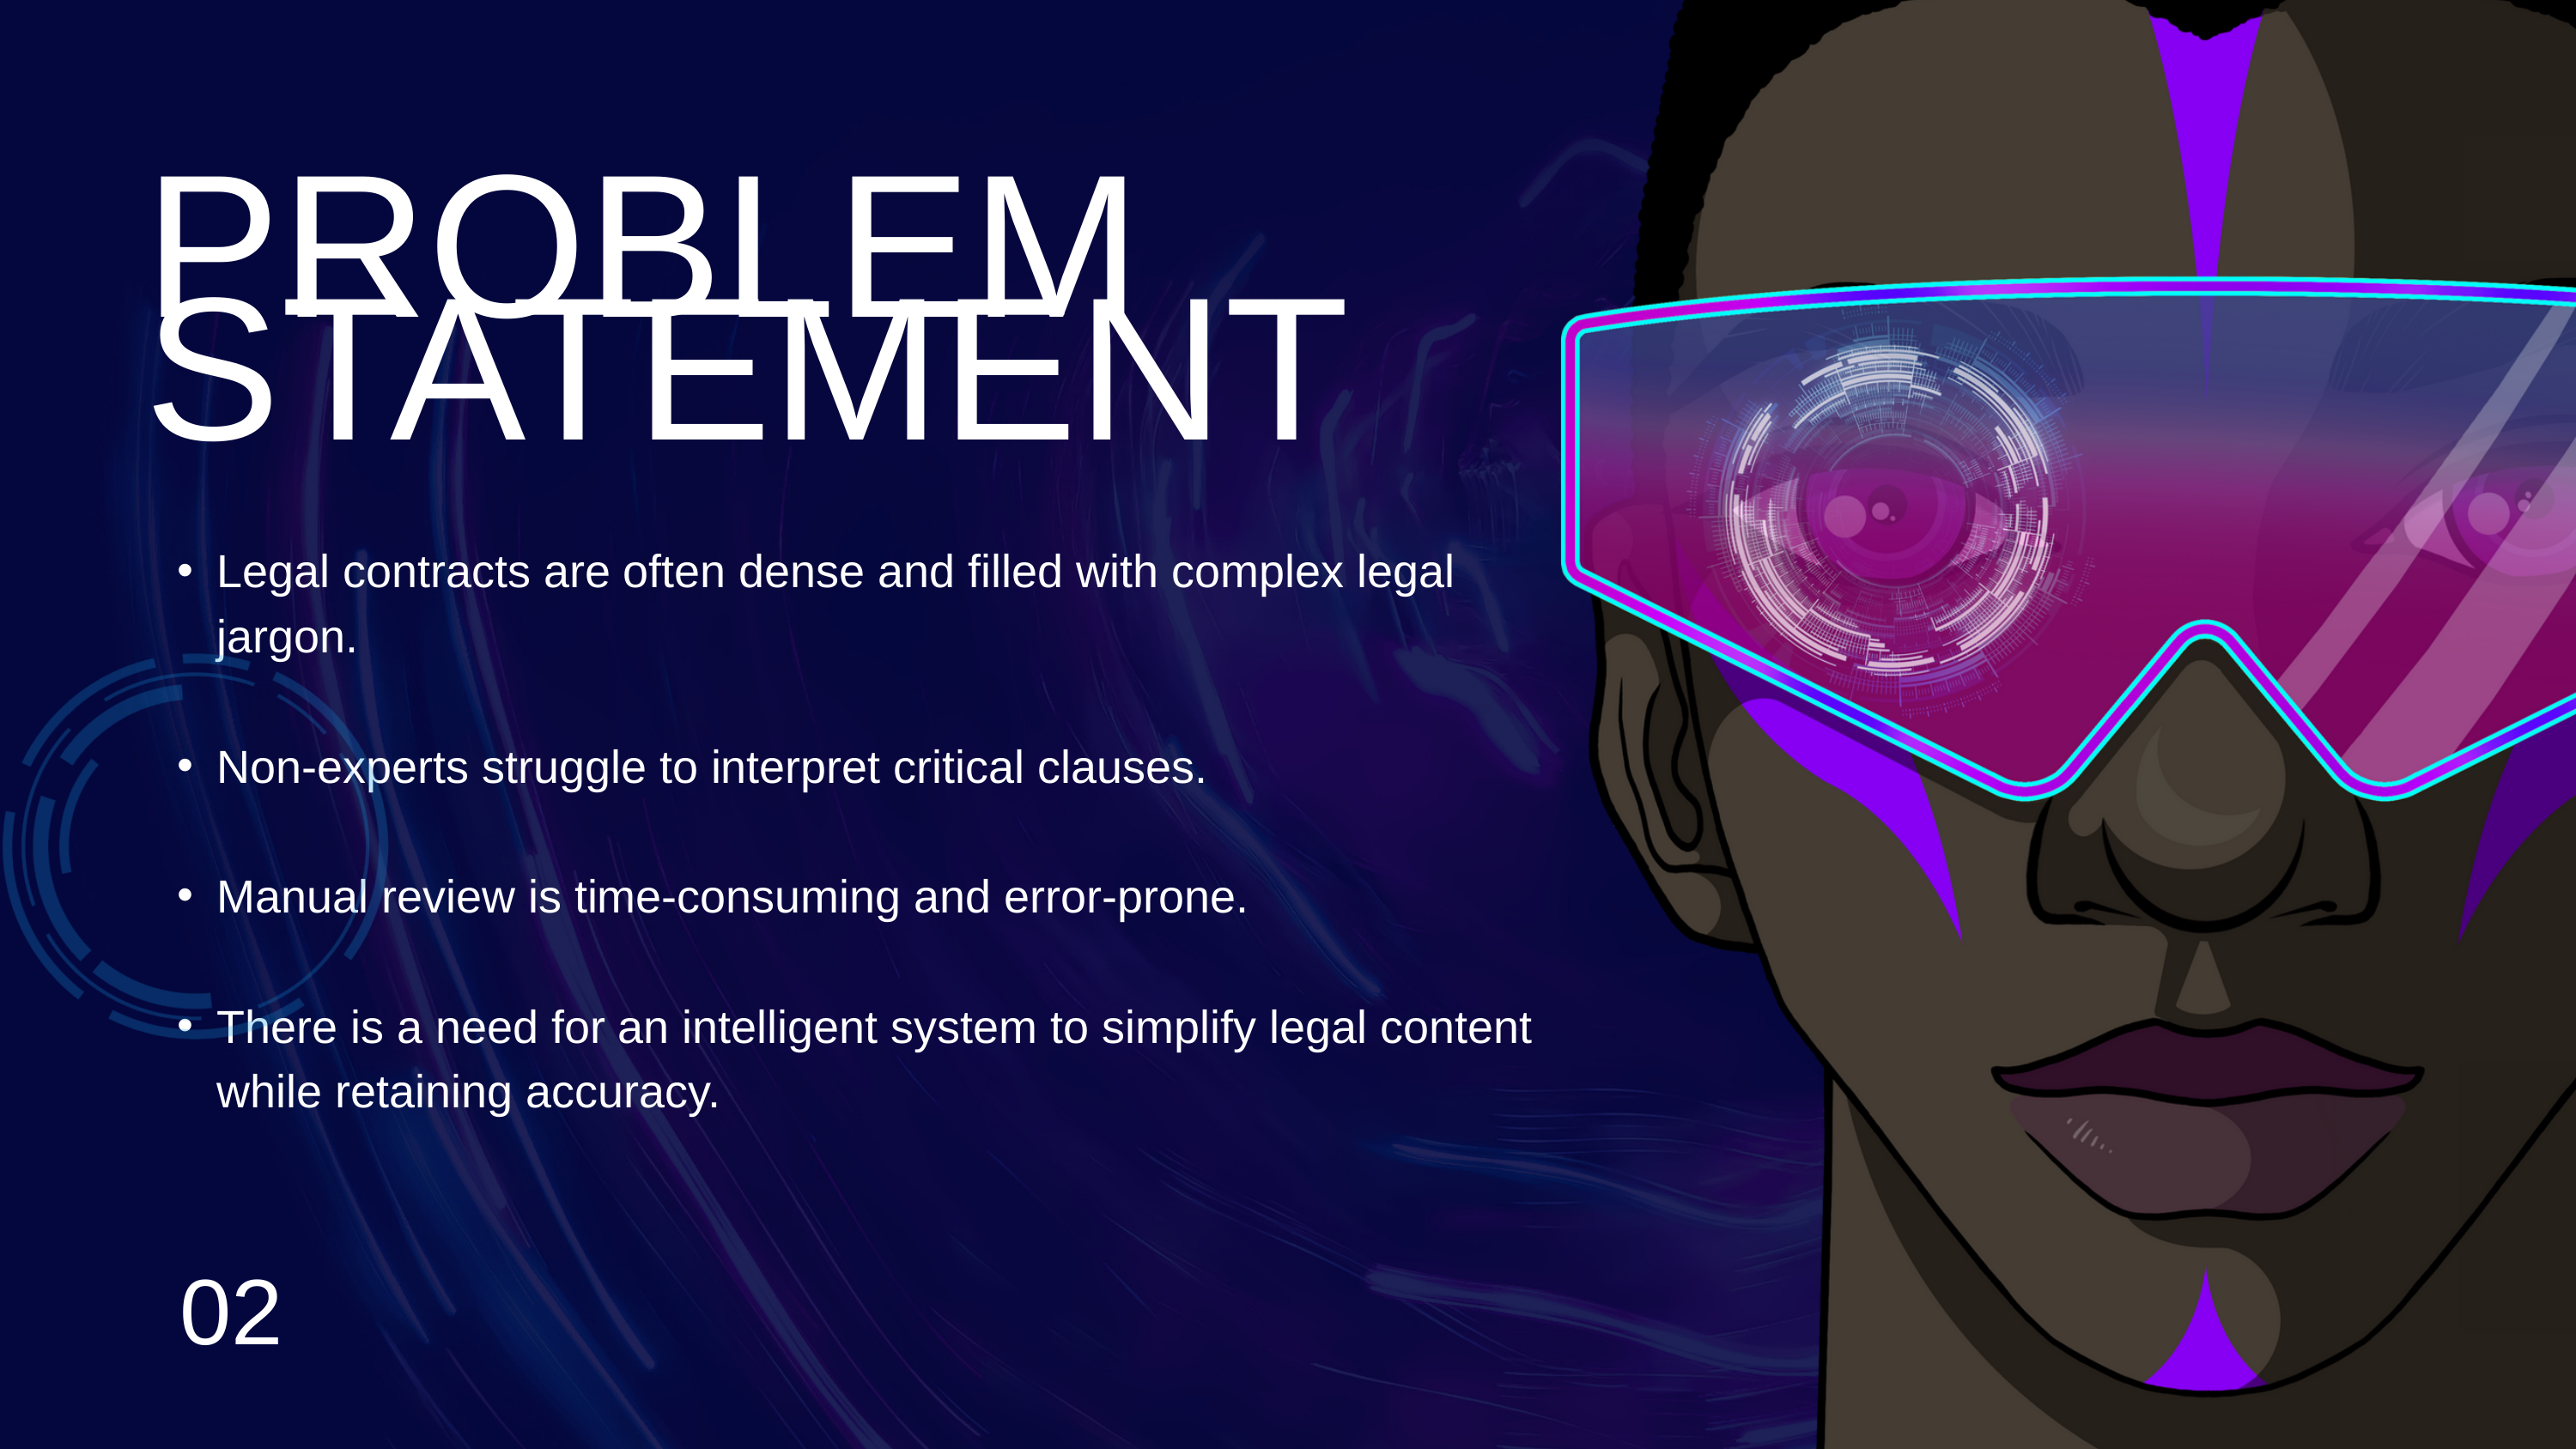

PROBLEM STATEMENT
Legal contracts are often dense and filled with complex legal jargon.

Non-experts struggle to interpret critical clauses.

Manual review is time-consuming and error-prone.

There is a need for an intelligent system to simplify legal content while retaining accuracy.

02